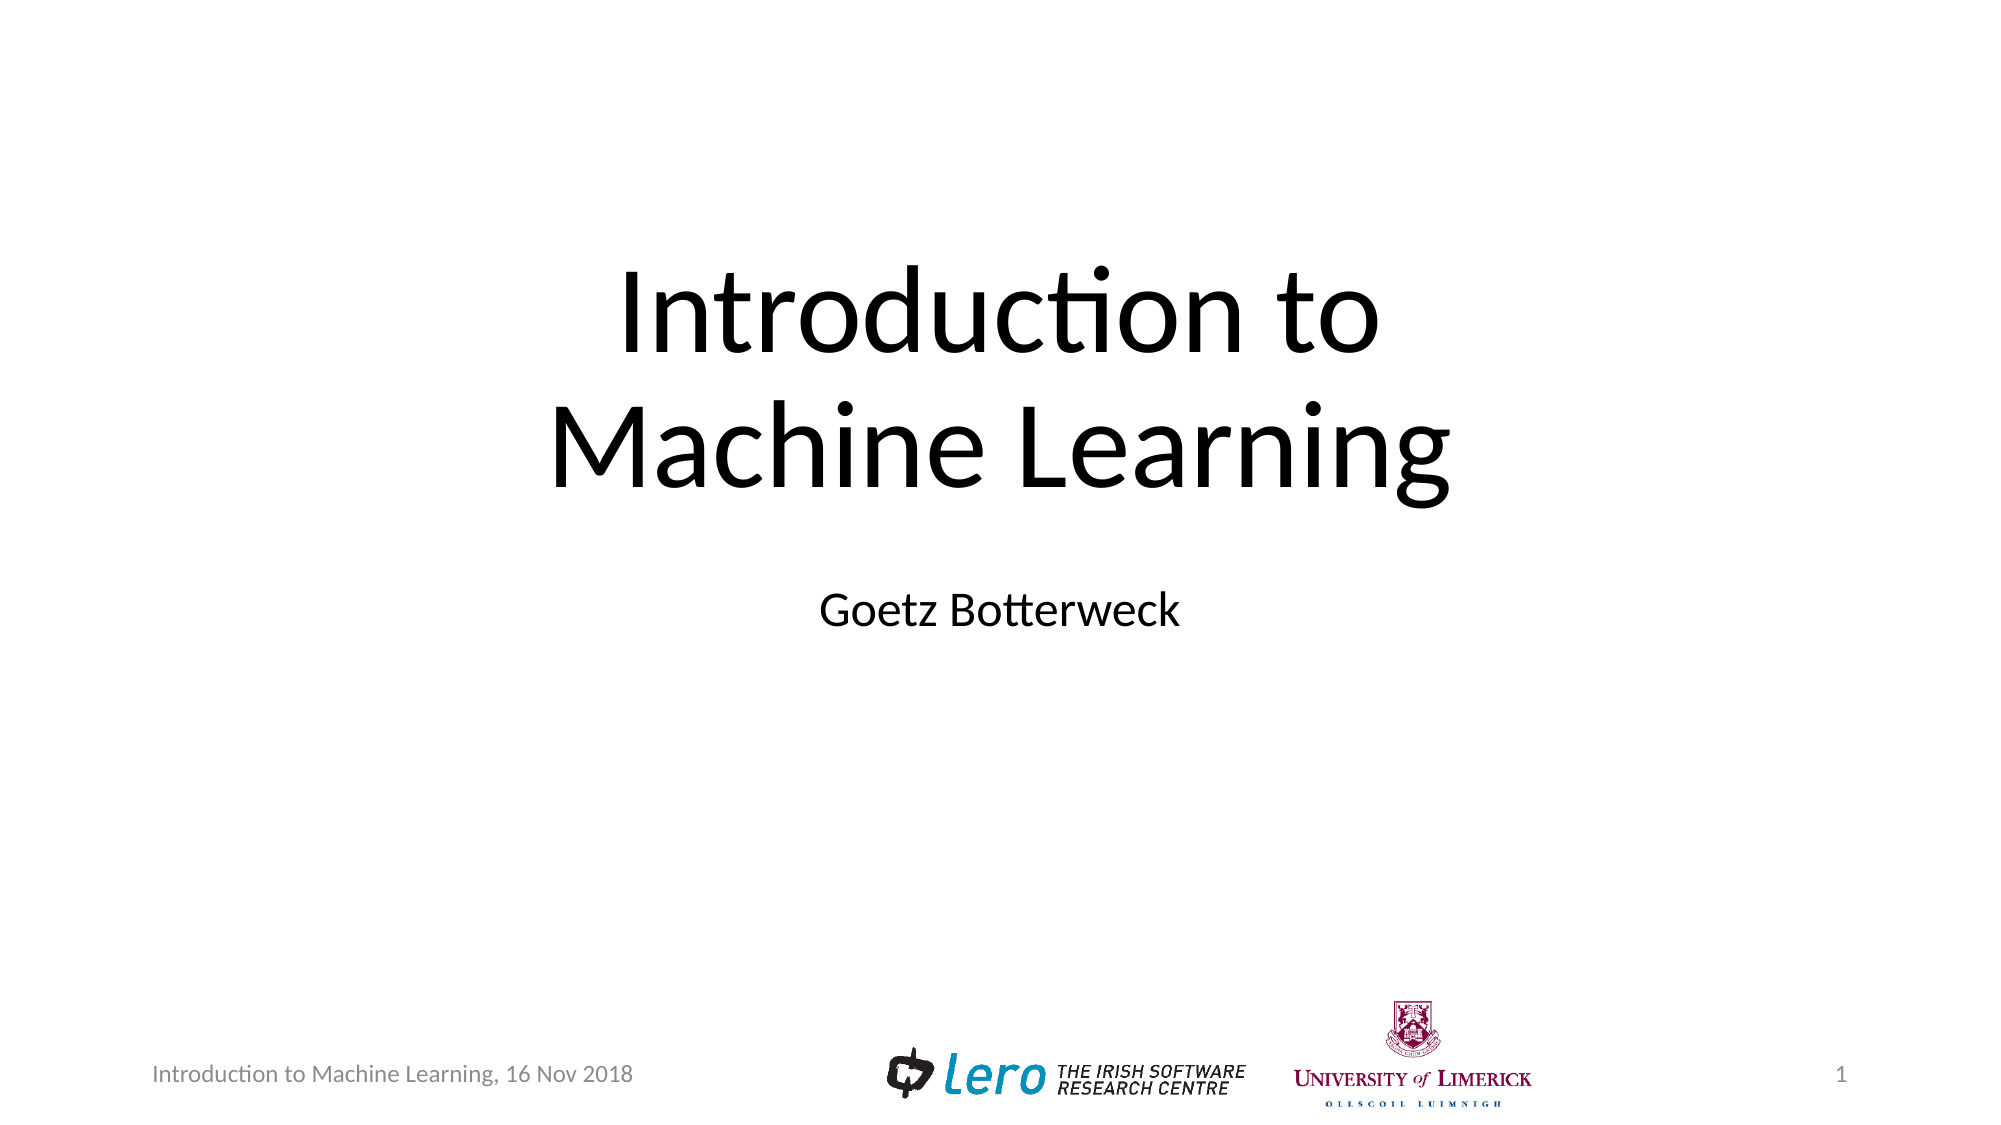

# Introduction to Machine Learning
Goetz Botterweck
Introduction to Machine Learning, 16 Nov 2018
1